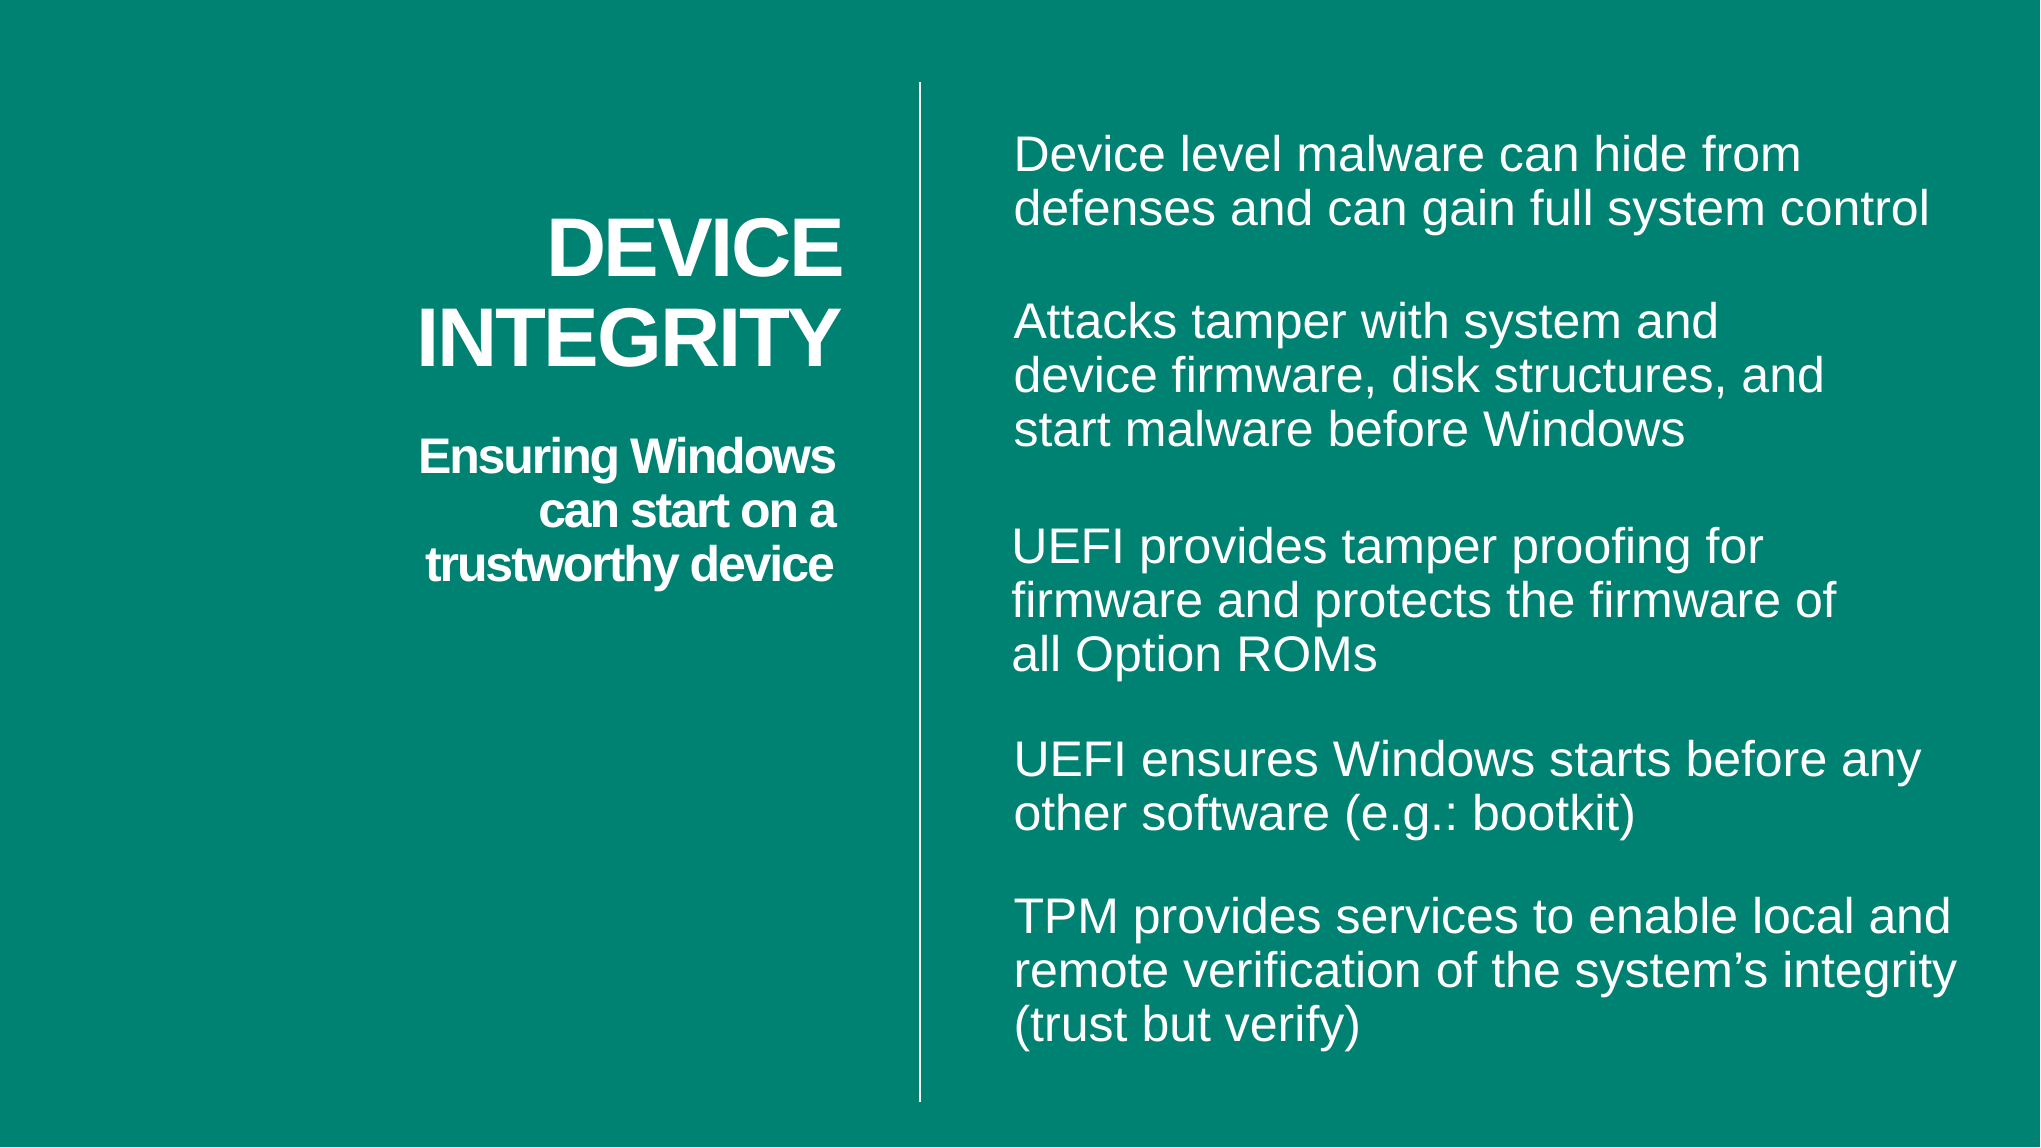

Device level malware can hide from defenses and can gain full system control
DEVICE INTEGRITY
Attacks tamper with system and device firmware, disk structures, and start malware before Windows
Ensuring Windows can start on a trustworthy device
UEFI provides tamper proofing for  firmware and protects the firmware of all Option ROMs
UEFI ensures Windows starts before any other software (e.g.: bootkit)
TPM provides services to enable local and remote verification of the system’s integrity (trust but verify)